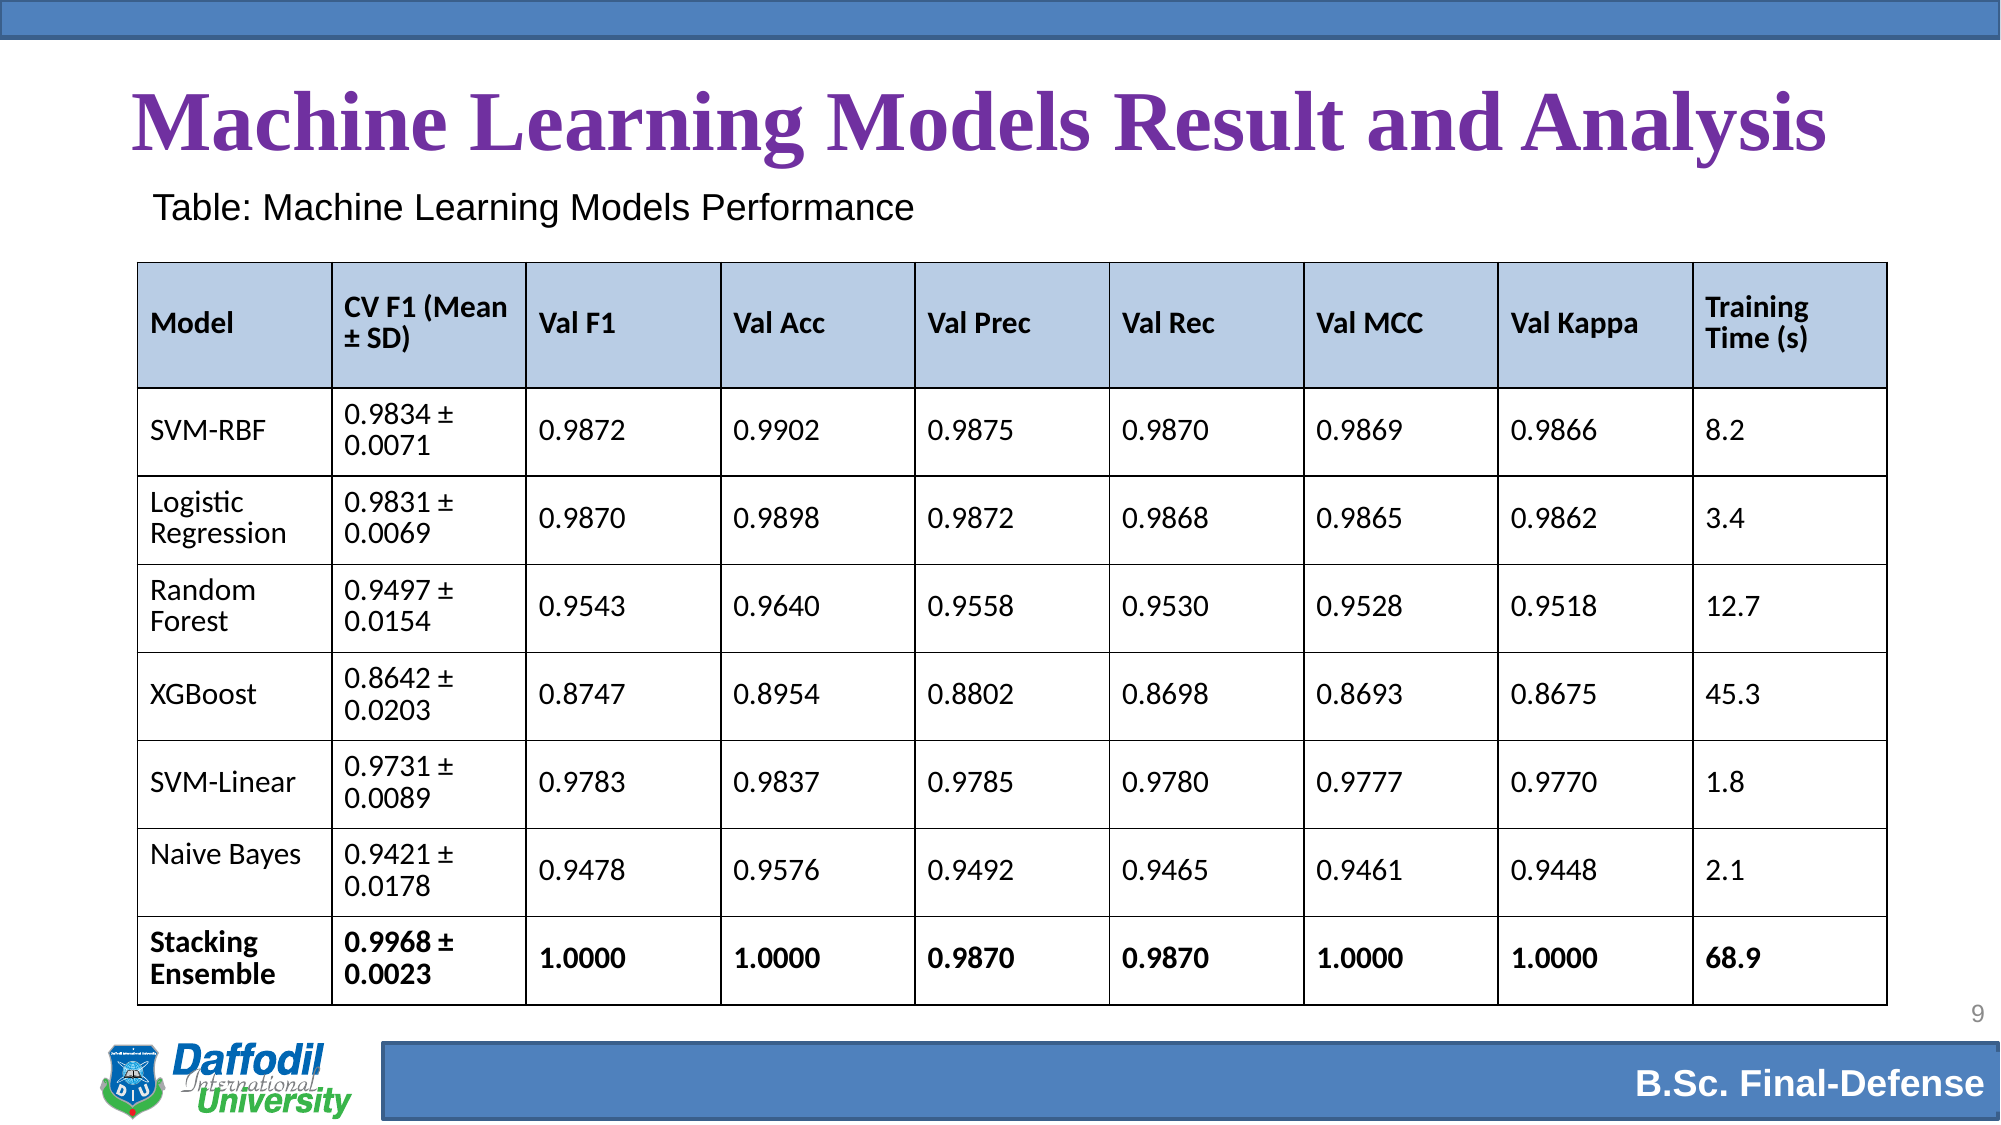

# Machine Learning Models Result and Analysis
Table: Machine Learning Models Performance
| Model | CV F1 (Mean ± SD) | Val F1 | Val Acc | Val Prec | Val Rec | Val MCC | Val Kappa | Training Time (s) |
| --- | --- | --- | --- | --- | --- | --- | --- | --- |
| SVM-RBF | 0.9834 ± 0.0071 | 0.9872 | 0.9902 | 0.9875 | 0.9870 | 0.9869 | 0.9866 | 8.2 |
| Logistic Regression | 0.9831 ± 0.0069 | 0.9870 | 0.9898 | 0.9872 | 0.9868 | 0.9865 | 0.9862 | 3.4 |
| Random Forest | 0.9497 ± 0.0154 | 0.9543 | 0.9640 | 0.9558 | 0.9530 | 0.9528 | 0.9518 | 12.7 |
| XGBoost | 0.8642 ± 0.0203 | 0.8747 | 0.8954 | 0.8802 | 0.8698 | 0.8693 | 0.8675 | 45.3 |
| SVM-Linear | 0.9731 ± 0.0089 | 0.9783 | 0.9837 | 0.9785 | 0.9780 | 0.9777 | 0.9770 | 1.8 |
| Naive Bayes | 0.9421 ± 0.0178 | 0.9478 | 0.9576 | 0.9492 | 0.9465 | 0.9461 | 0.9448 | 2.1 |
| Stacking Ensemble | 0.9968 ± 0.0023 | 1.0000 | 1.0000 | 0.9870 | 0.9870 | 1.0000 | 1.0000 | 68.9 |
9
B.Sc. Final-Defense